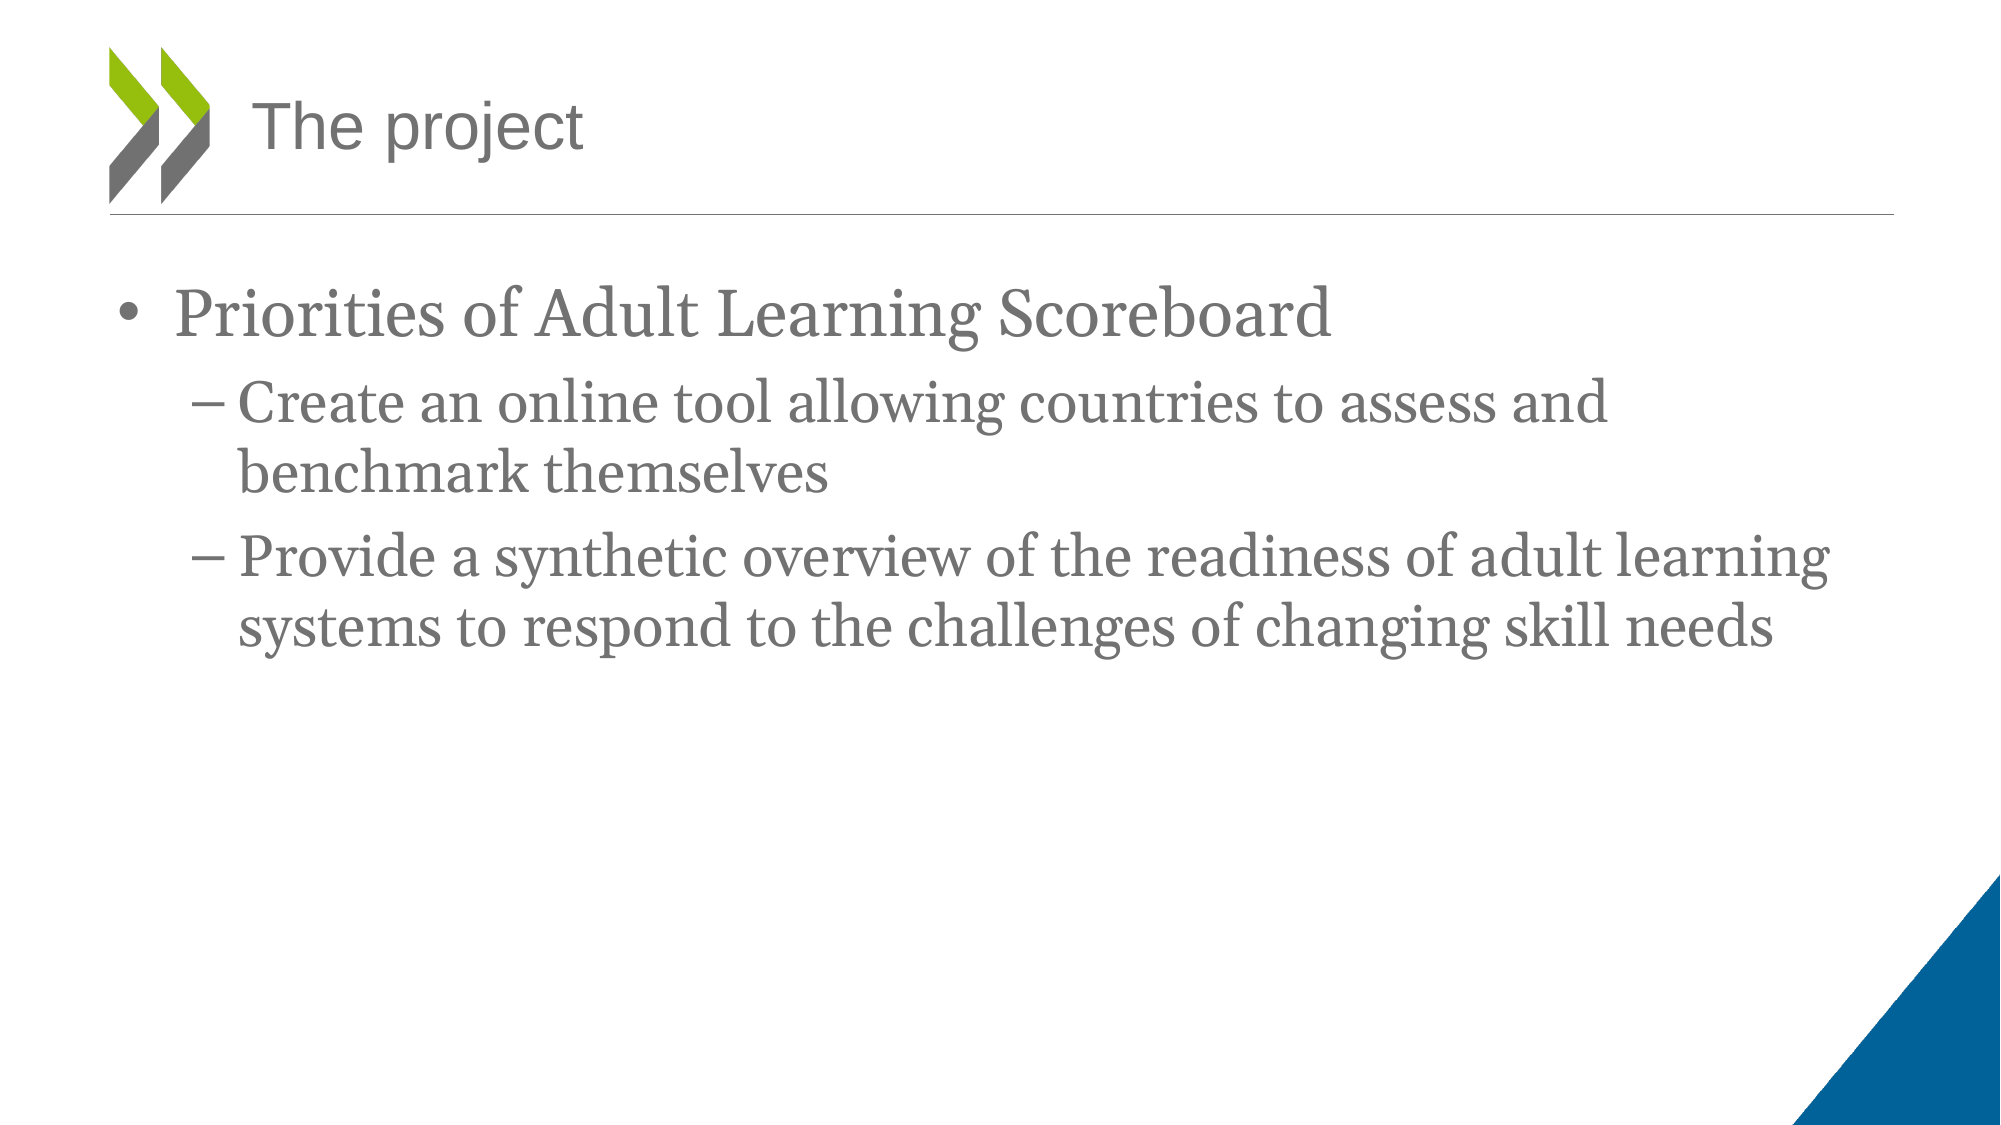

# The project
Priorities of Adult Learning Scoreboard
Create an online tool allowing countries to assess and benchmark themselves
Provide a synthetic overview of the readiness of adult learning systems to respond to the challenges of changing skill needs